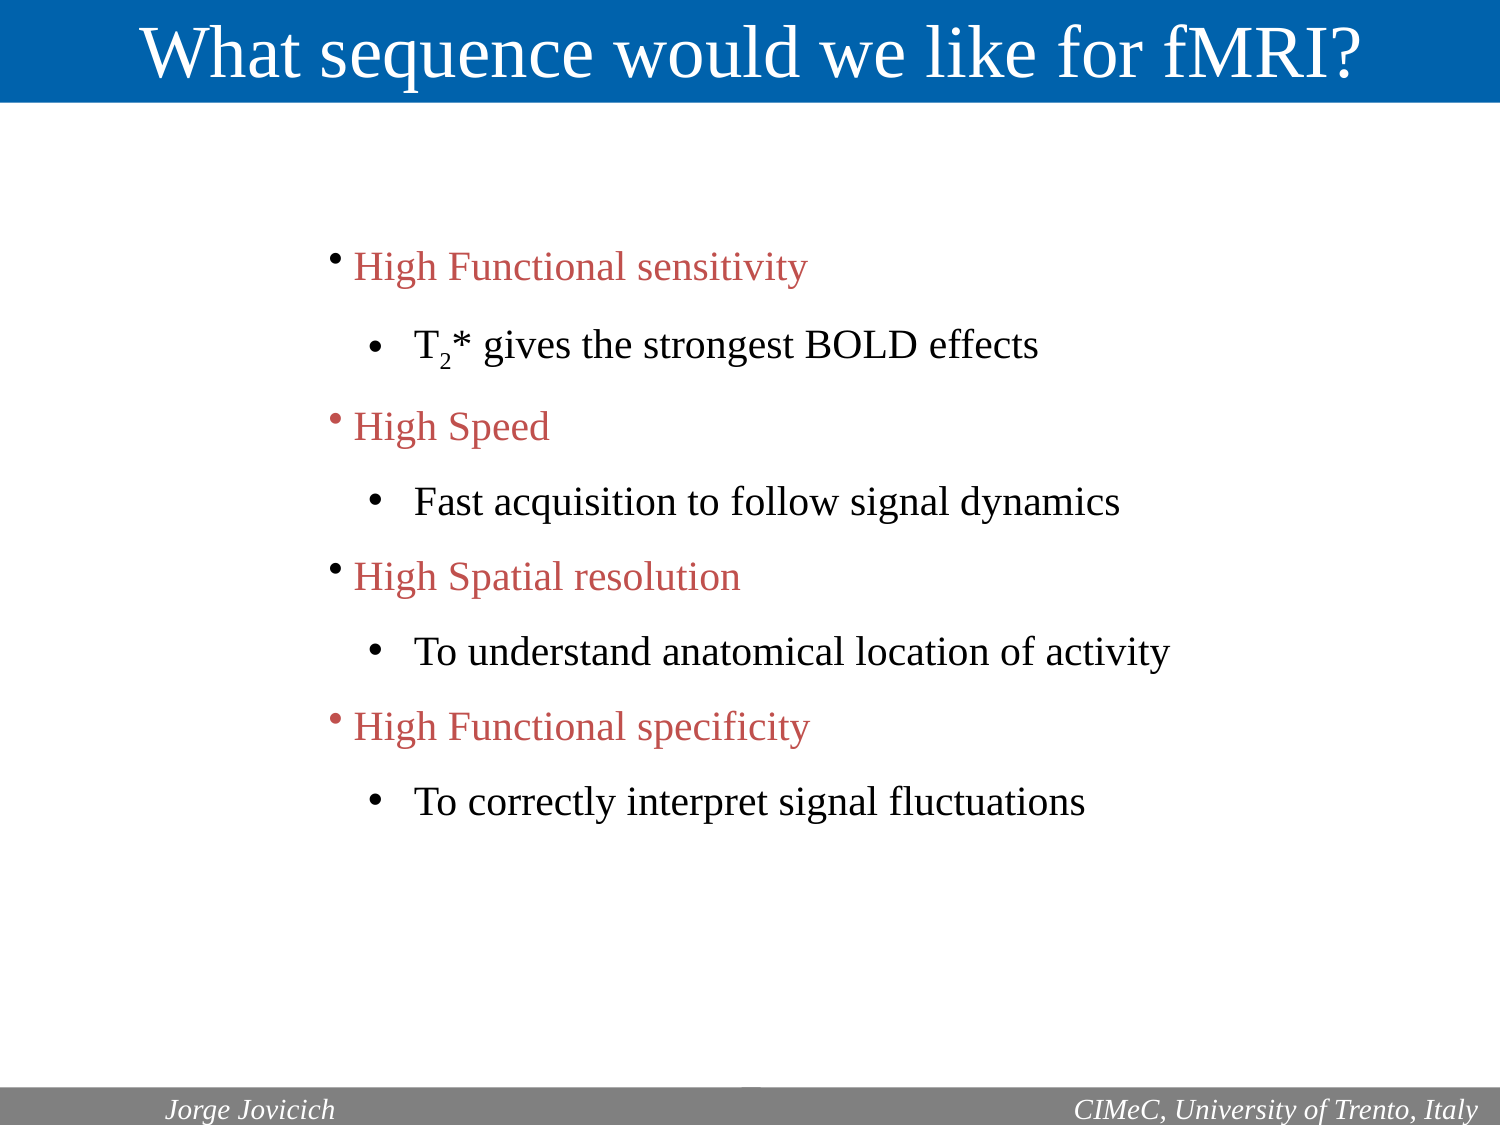

What sequence would we like for fMRI?

 High Functional sensitivity
 T2* gives the strongest BOLD effects
 High Speed
 Fast acquisition to follow signal dynamics
 High Spatial resolution
 To understand anatomical location of activity
 High Functional specificity
 To correctly interpret signal fluctuations
	Jorge Jovicich
     CIMeC, University of Trento, Italy